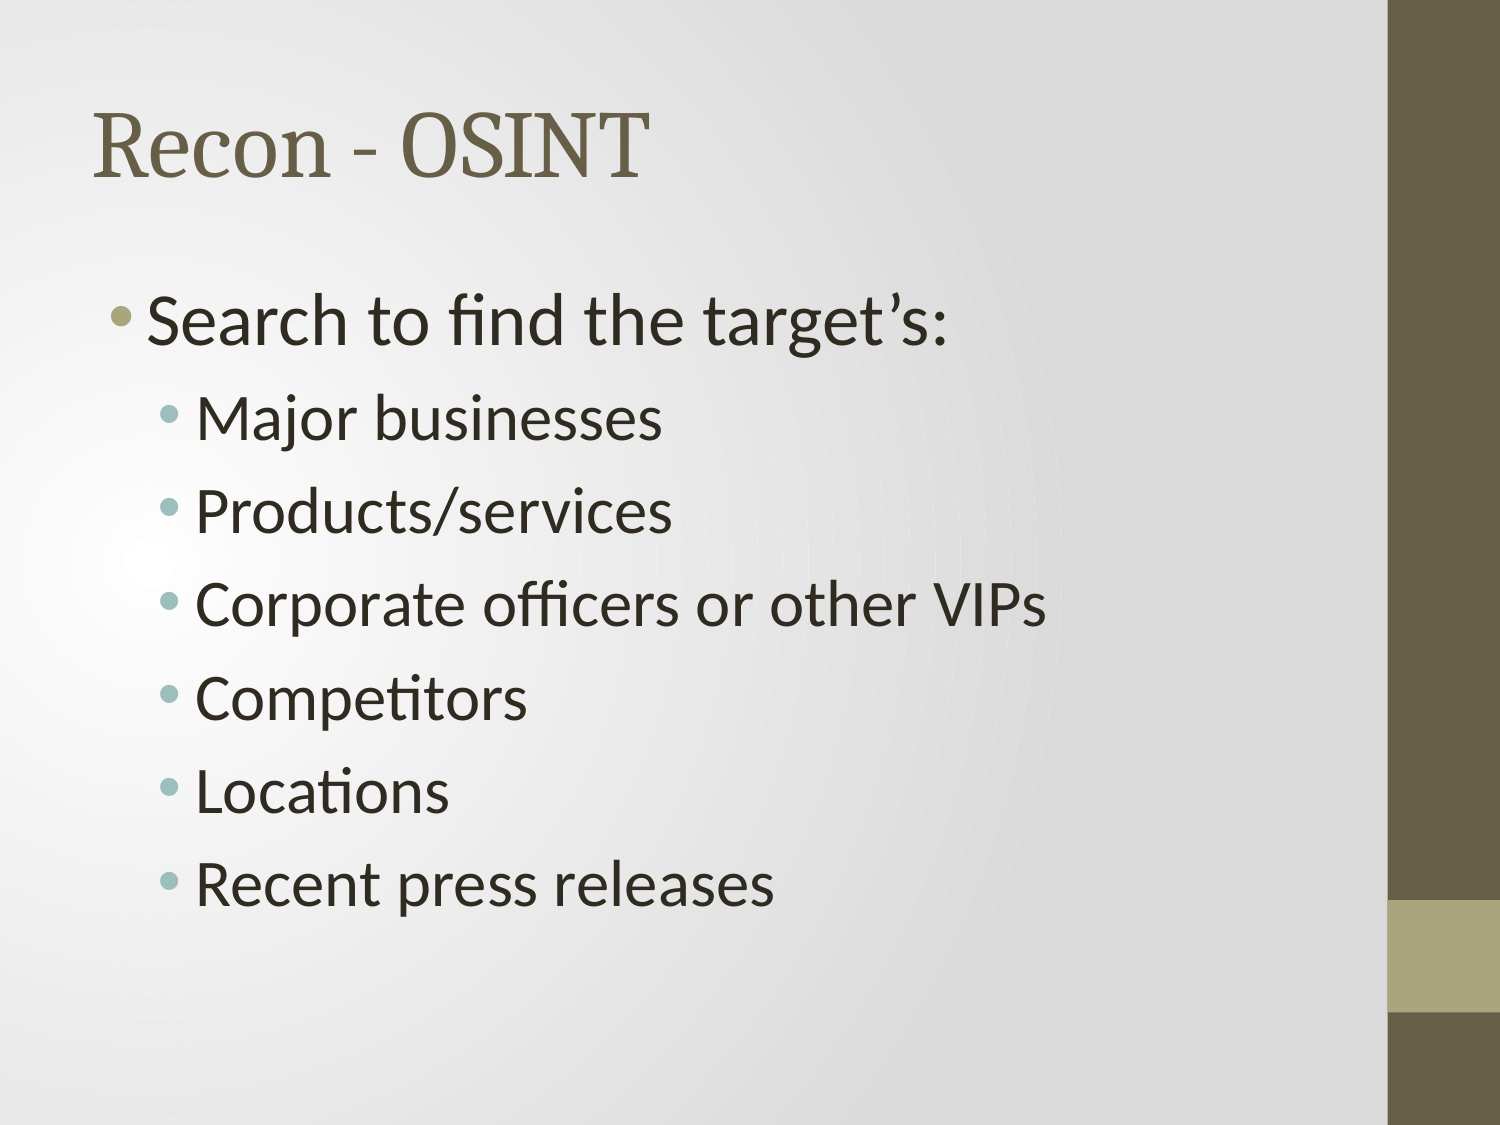

# Recon - OSINT
Search to find the target’s:
Major businesses
Products/services
Corporate officers or other VIPs
Competitors
Locations
Recent press releases